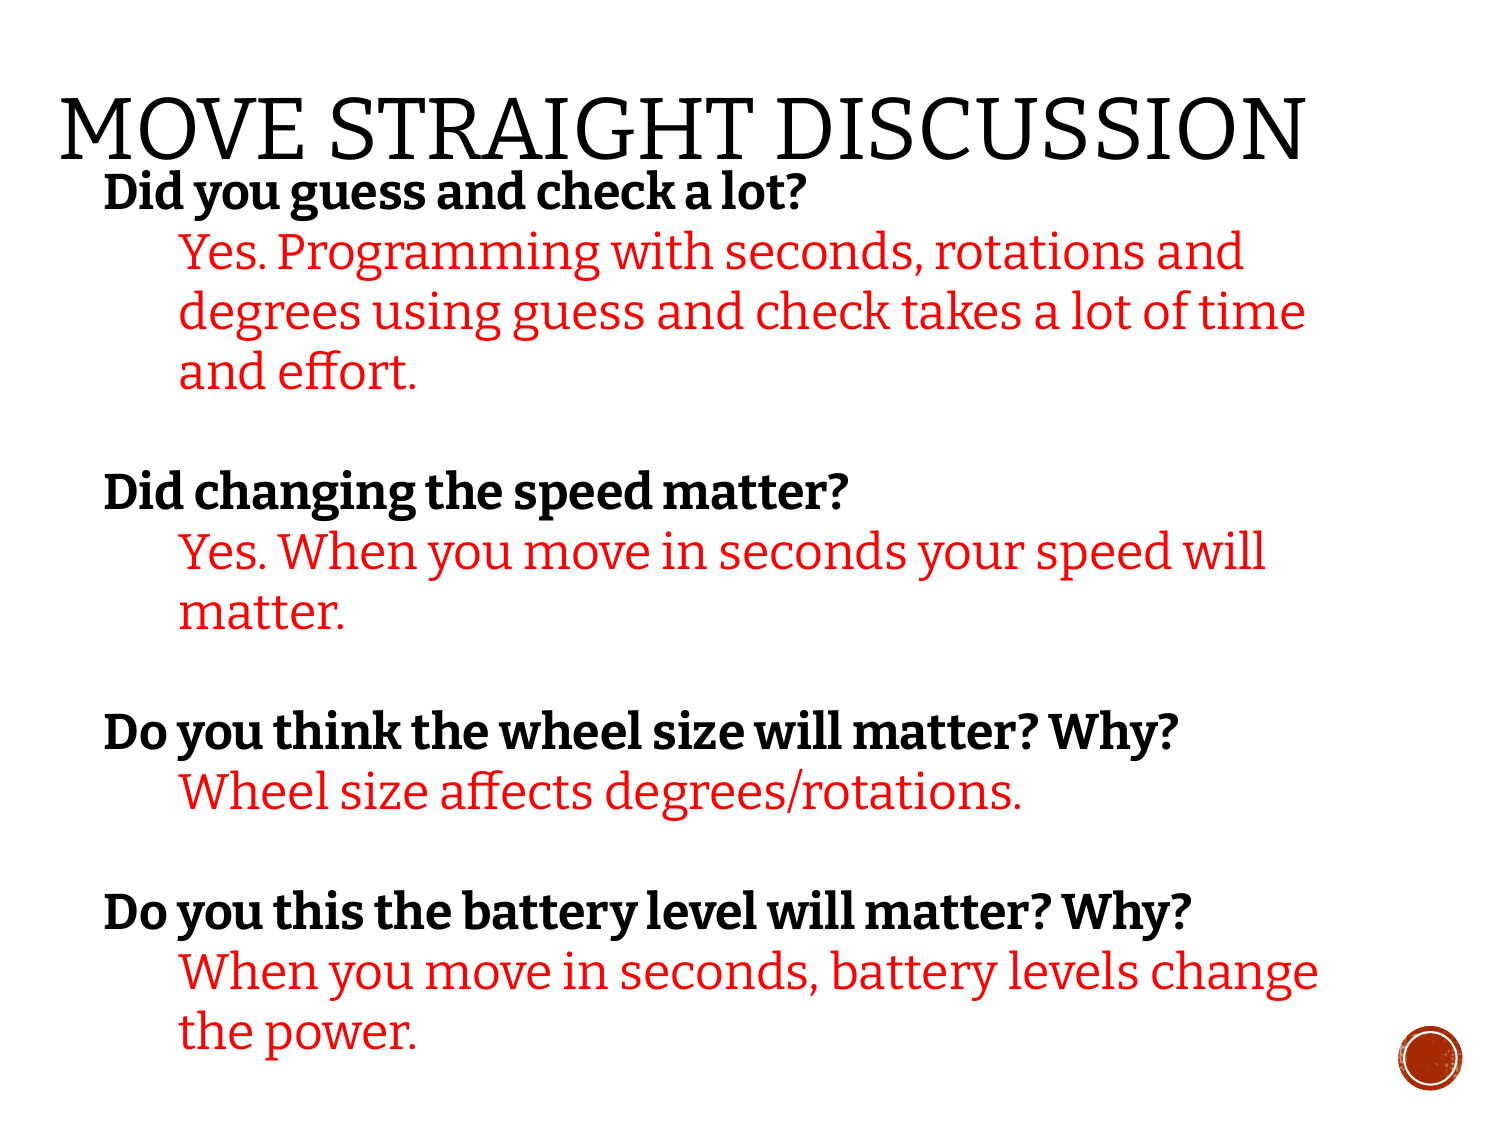

# MOVE STRAIGHT discussion
Did you guess and check a lot?
Yes. Programming with seconds, rotations and degrees using guess and check takes a lot of time and effort.

Did changing the speed matter?
Yes. When you move in seconds your speed will matter.

Do you think the wheel size will matter? Why?
Wheel size affects degrees/rotations.

Do you this the battery level will matter? Why?
When you move in seconds, battery levels change the power.